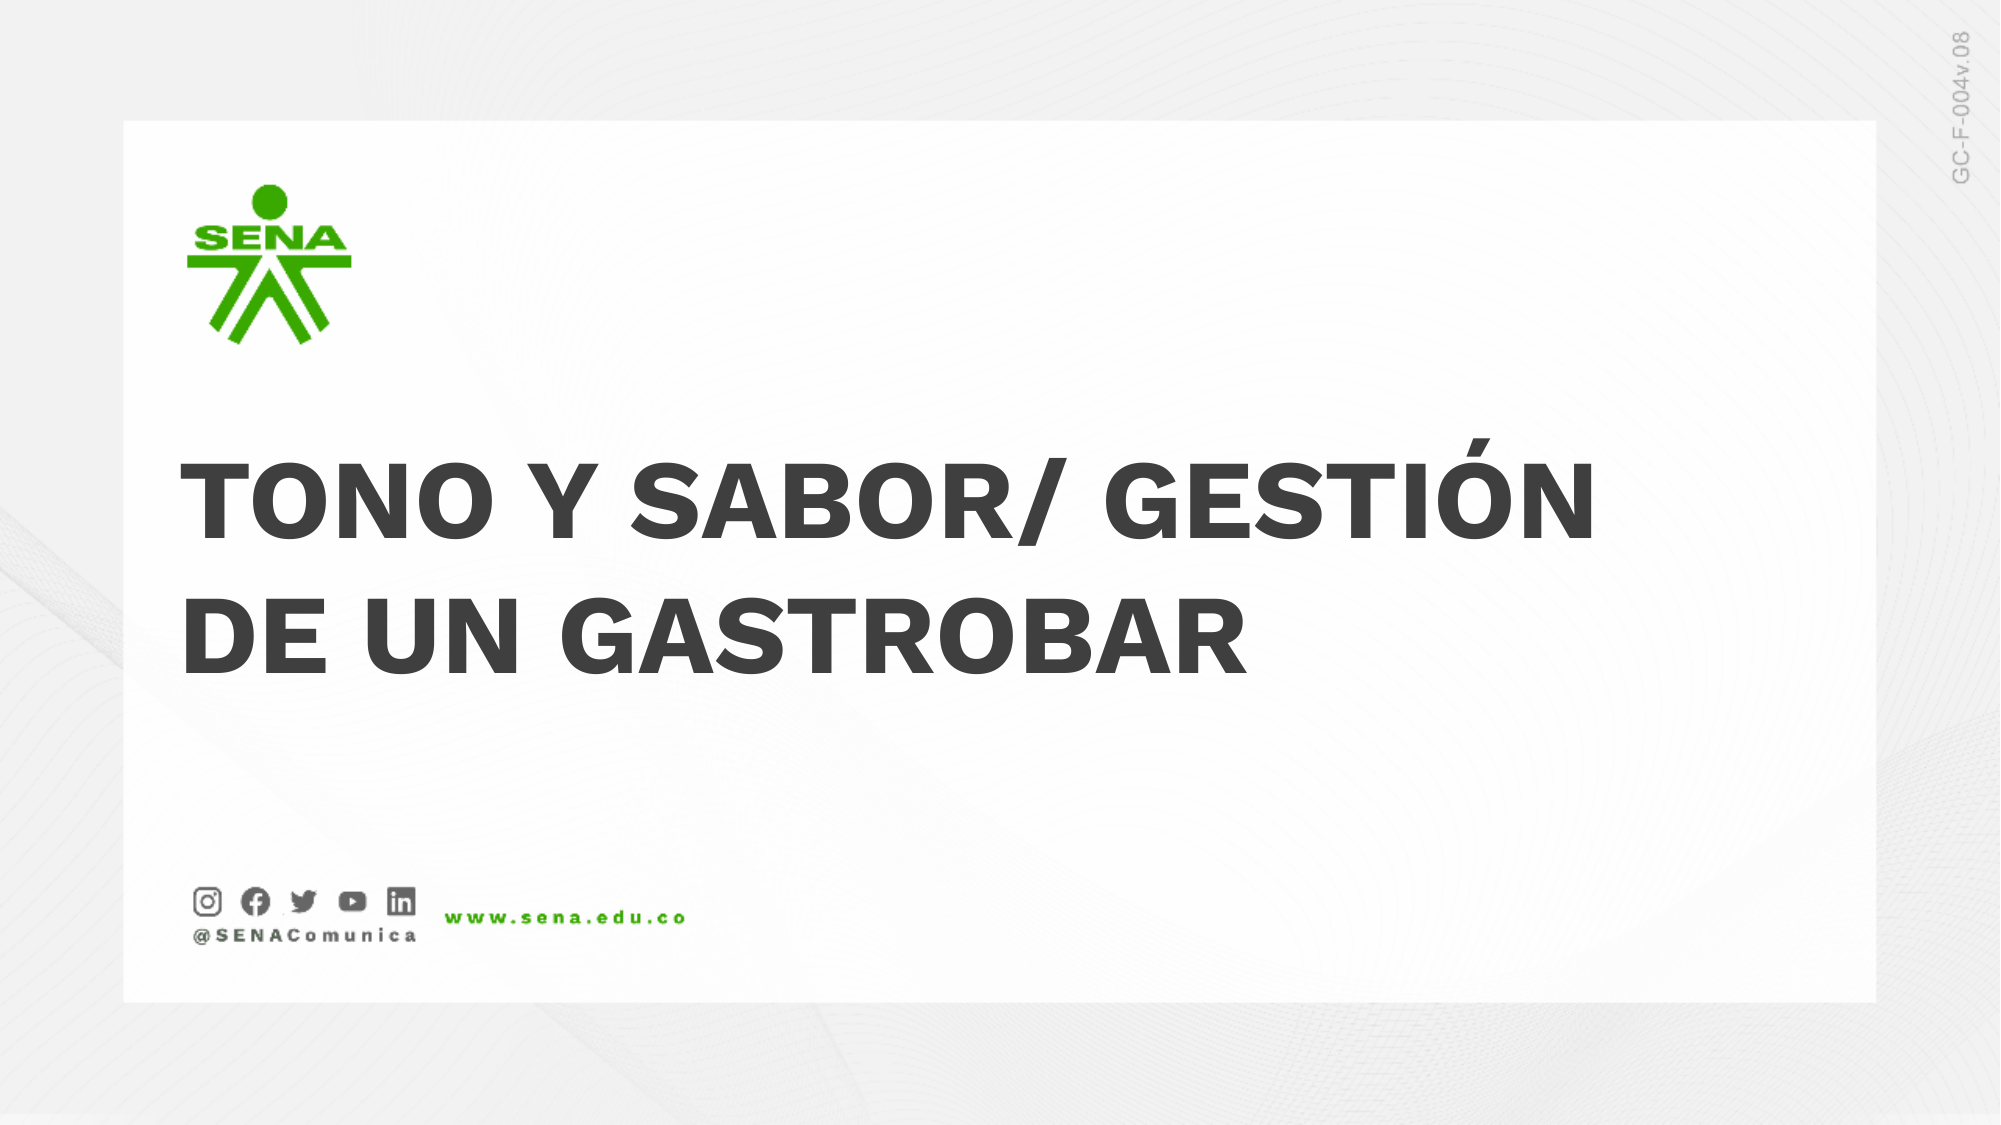

TONO Y SABOR/ GESTIÓN DE UN GASTROBAR